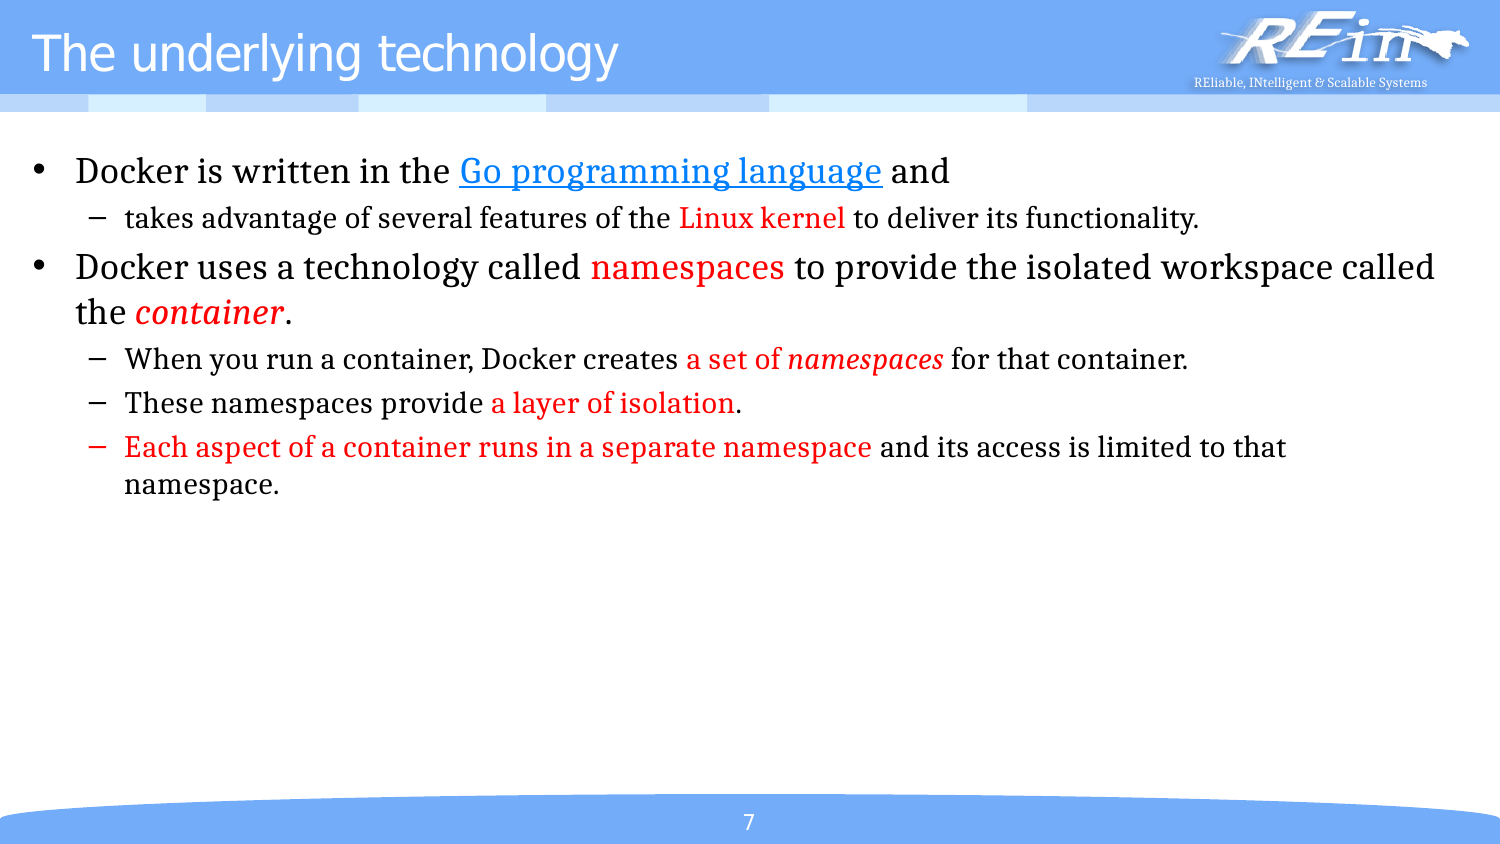

# The underlying technology
Docker is written in the Go programming language and
takes advantage of several features of the Linux kernel to deliver its functionality.
Docker uses a technology called namespaces to provide the isolated workspace called the container.
When you run a container, Docker creates a set of namespaces for that container.
These namespaces provide a layer of isolation.
Each aspect of a container runs in a separate namespace and its access is limited to that namespace.

7